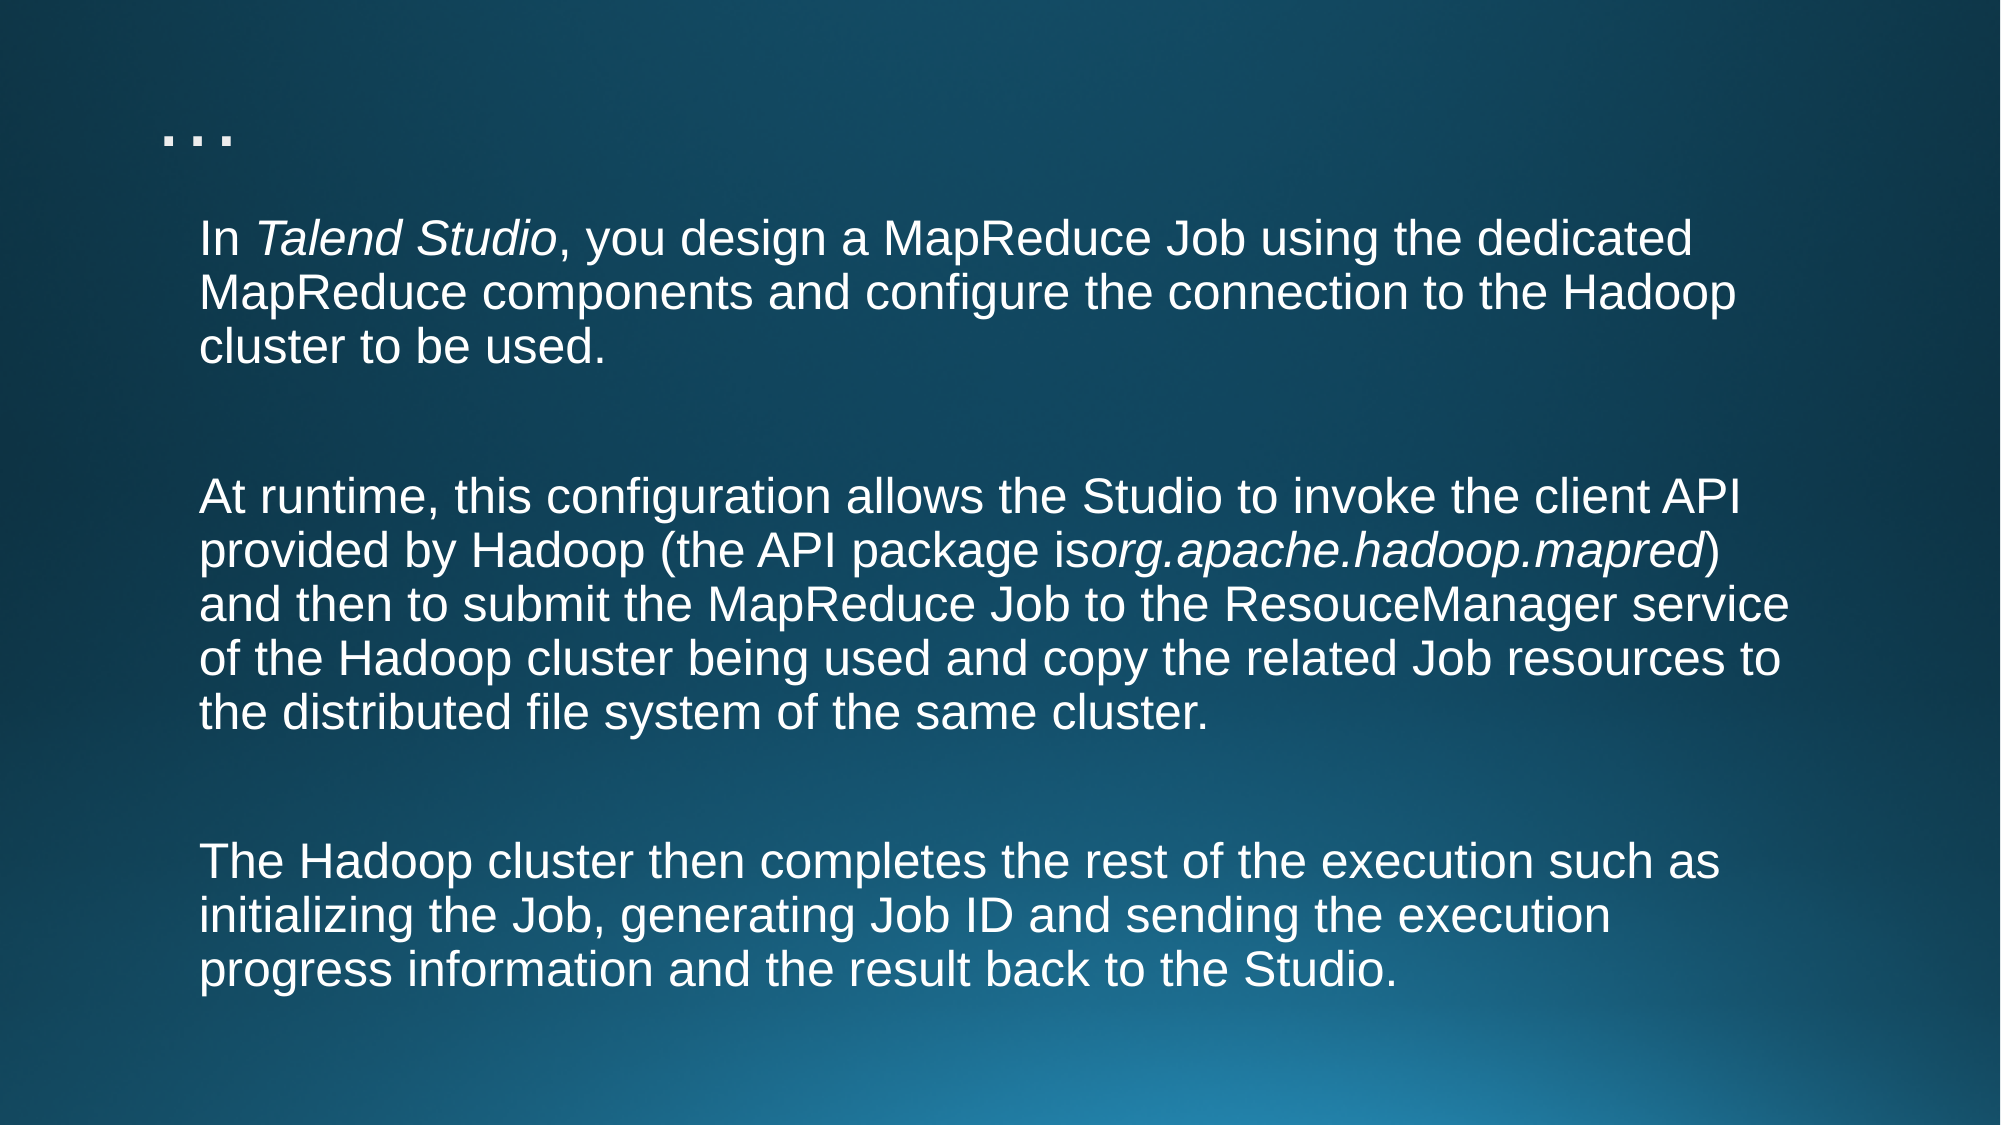

…
In Talend Studio, you design a MapReduce Job using the dedicated MapReduce components and configure the connection to the Hadoop cluster to be used.

At runtime, this configuration allows the Studio to invoke the client API provided by Hadoop (the API package isorg.apache.hadoop.mapred) and then to submit the MapReduce Job to the ResouceManager service of the Hadoop cluster being used and copy the related Job resources to the distributed file system of the same cluster.

The Hadoop cluster then completes the rest of the execution such as initializing the Job, generating Job ID and sending the execution progress information and the result back to the Studio.